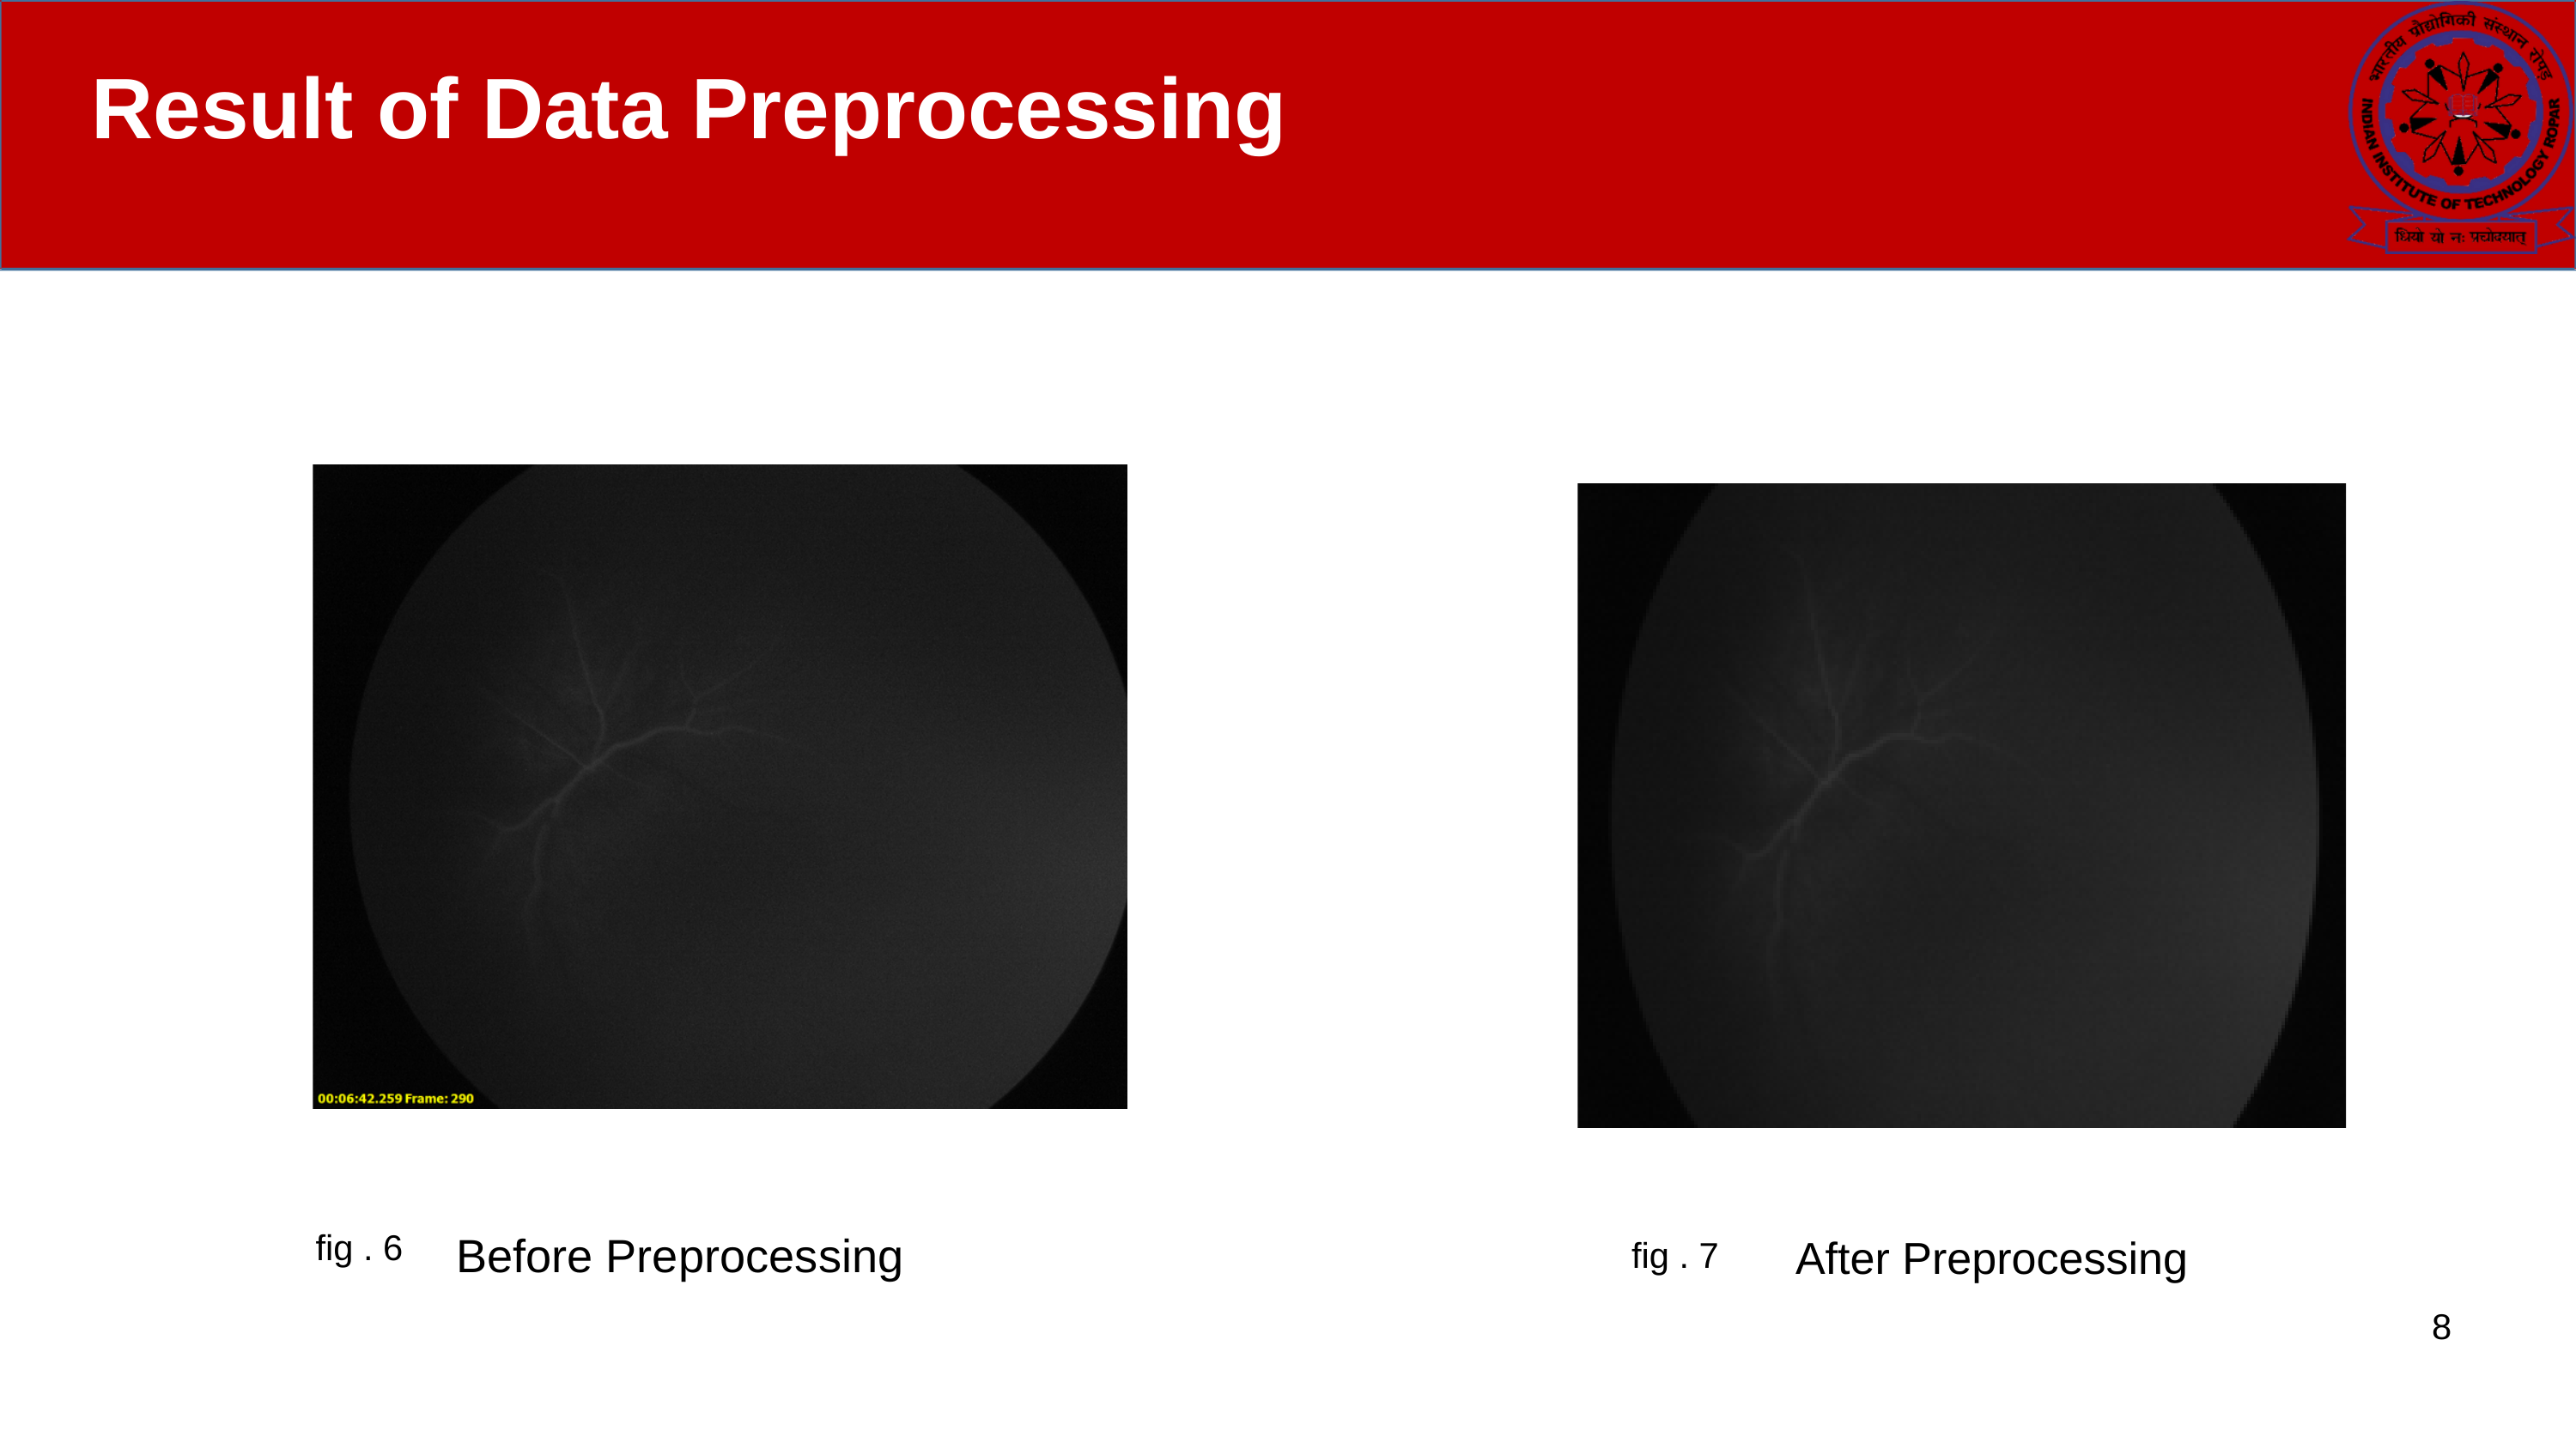

Result of Data Preprocessing

Before Preprocessing
fig . 6
After Preprocessing
fig . 7
8